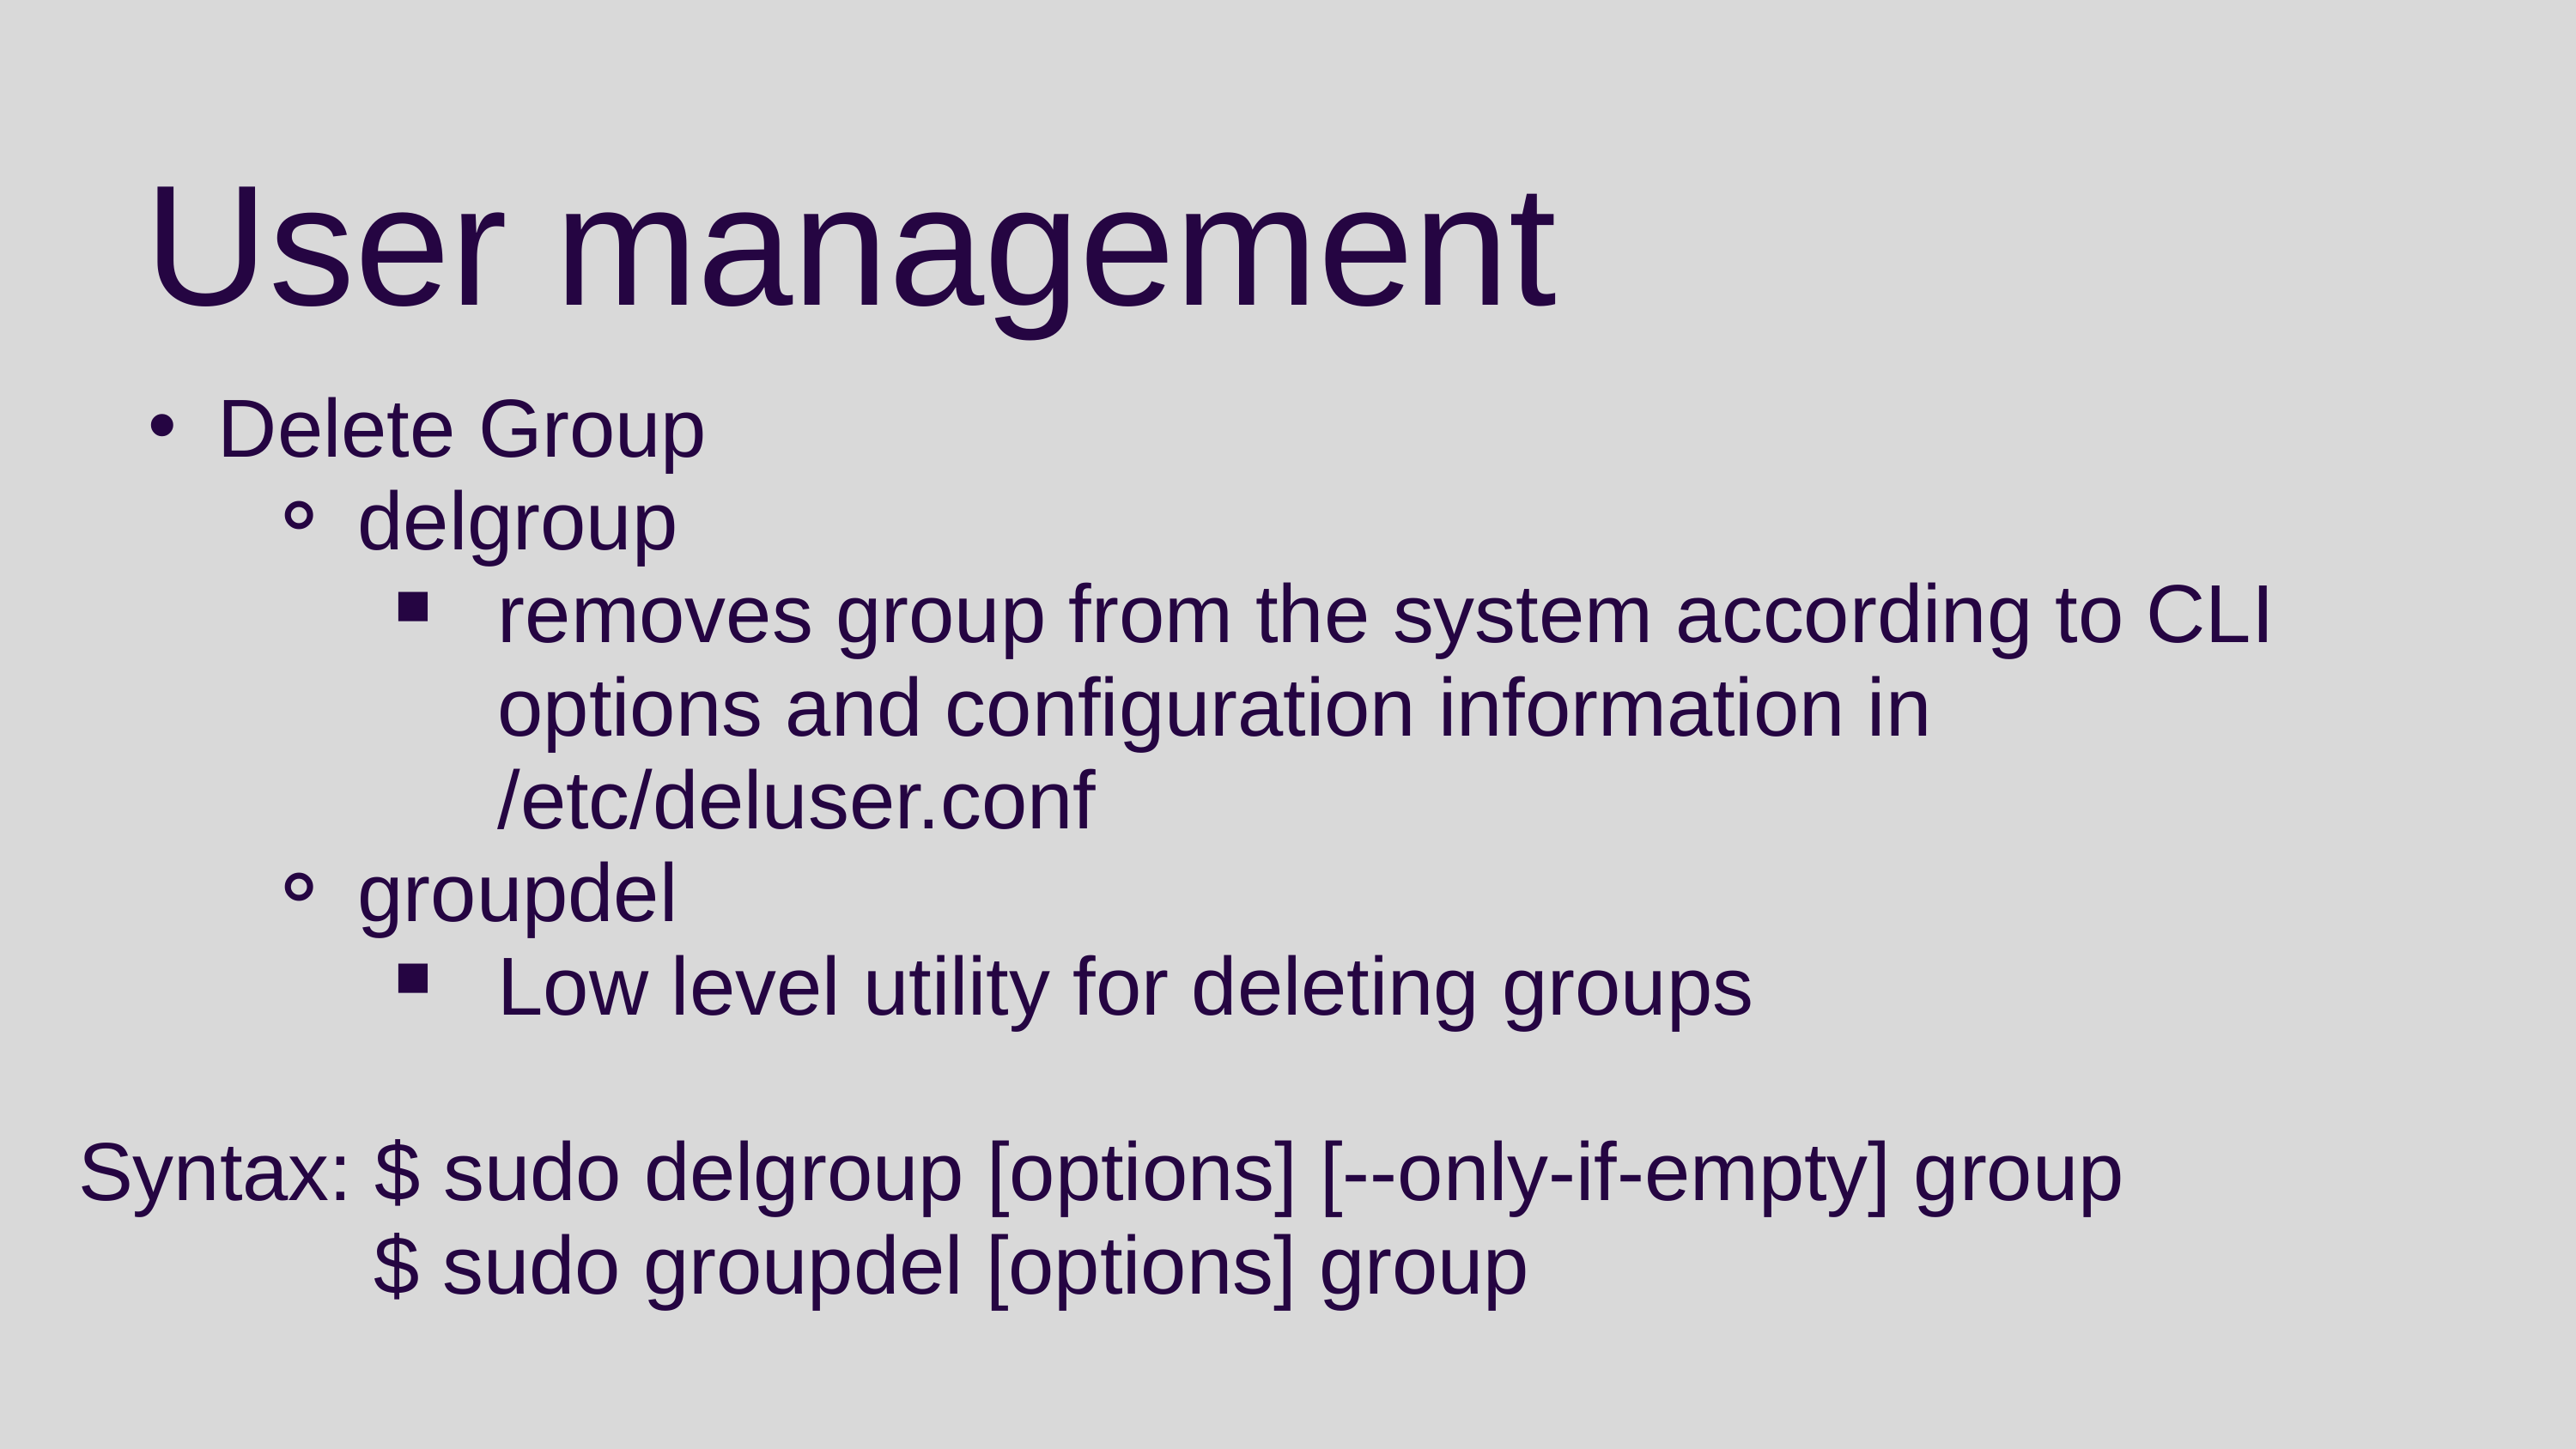

User management
Delete Group
delgroup
removes group from the system according to CLI options and configuration information in /etc/deluser.conf
groupdel
Low level utility for deleting groups

Syntax: $ sudo delgroup [options] [--only-if-empty] group
             $ sudo groupdel [options] group